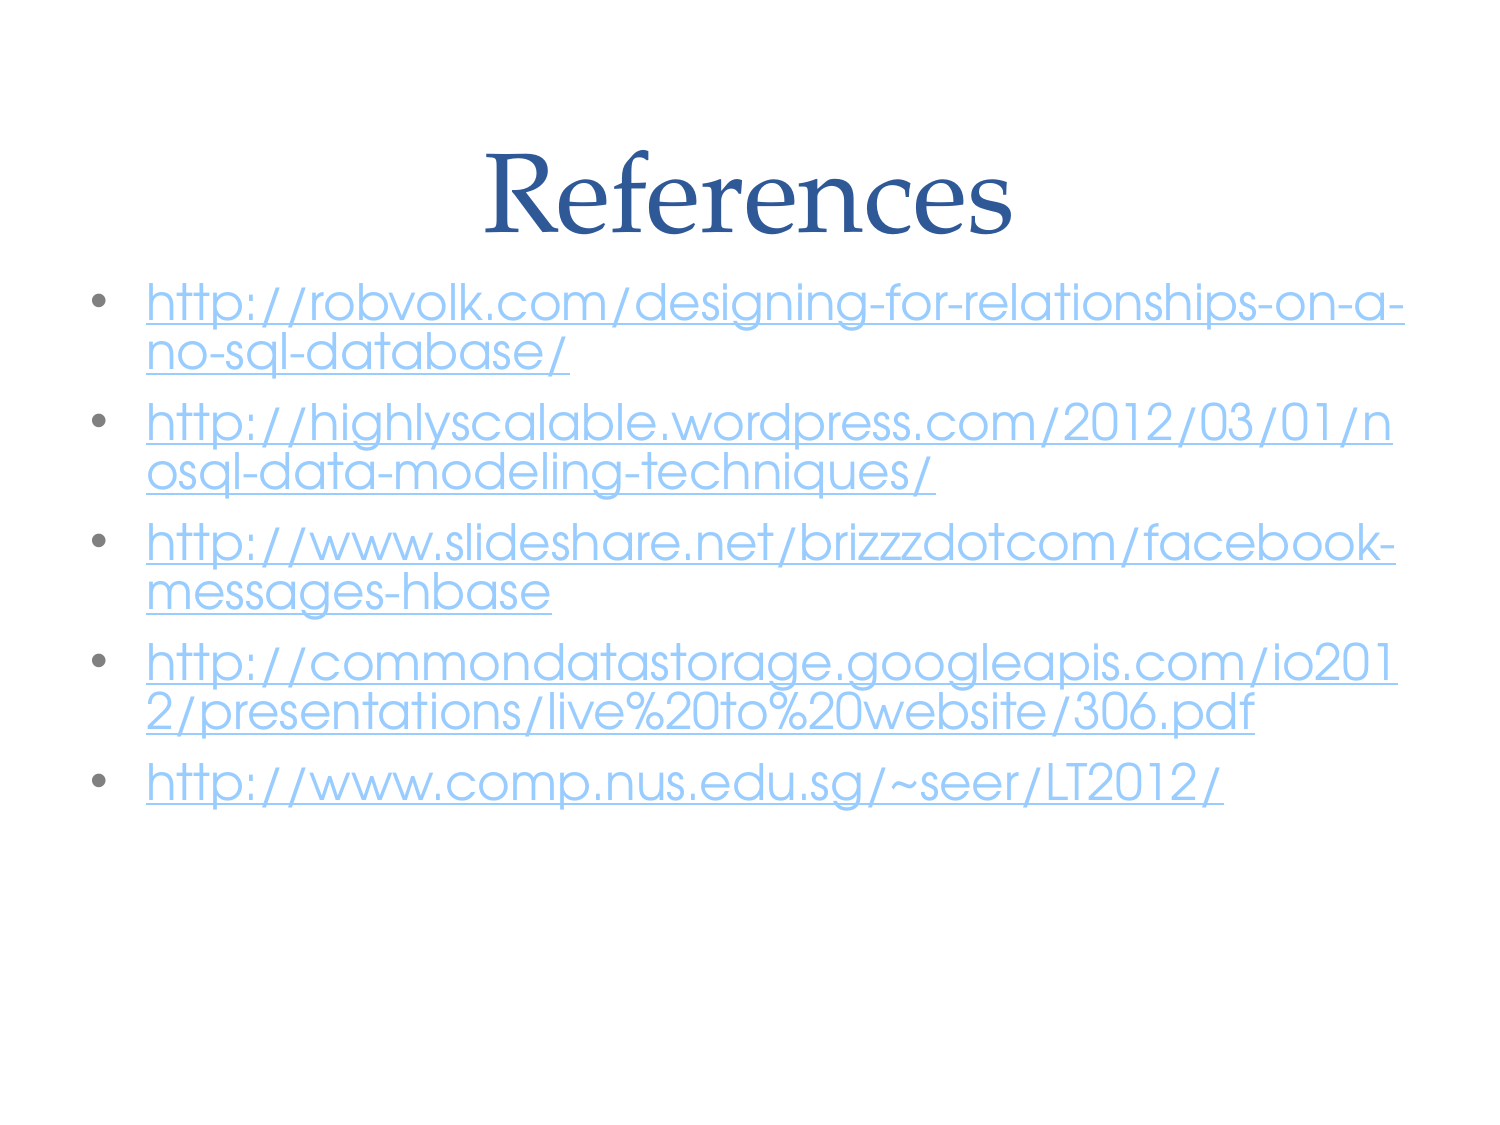

# References
http://robvolk.com/designing-for-relationships-on-a-no-sql-database/
http://highlyscalable.wordpress.com/2012/03/01/nosql-data-modeling-techniques/
http://www.slideshare.net/brizzzdotcom/facebook-messages-hbase
http://commondatastorage.googleapis.com/io2012/presentations/live%20to%20website/306.pdf
http://www.comp.nus.edu.sg/~seer/LT2012/